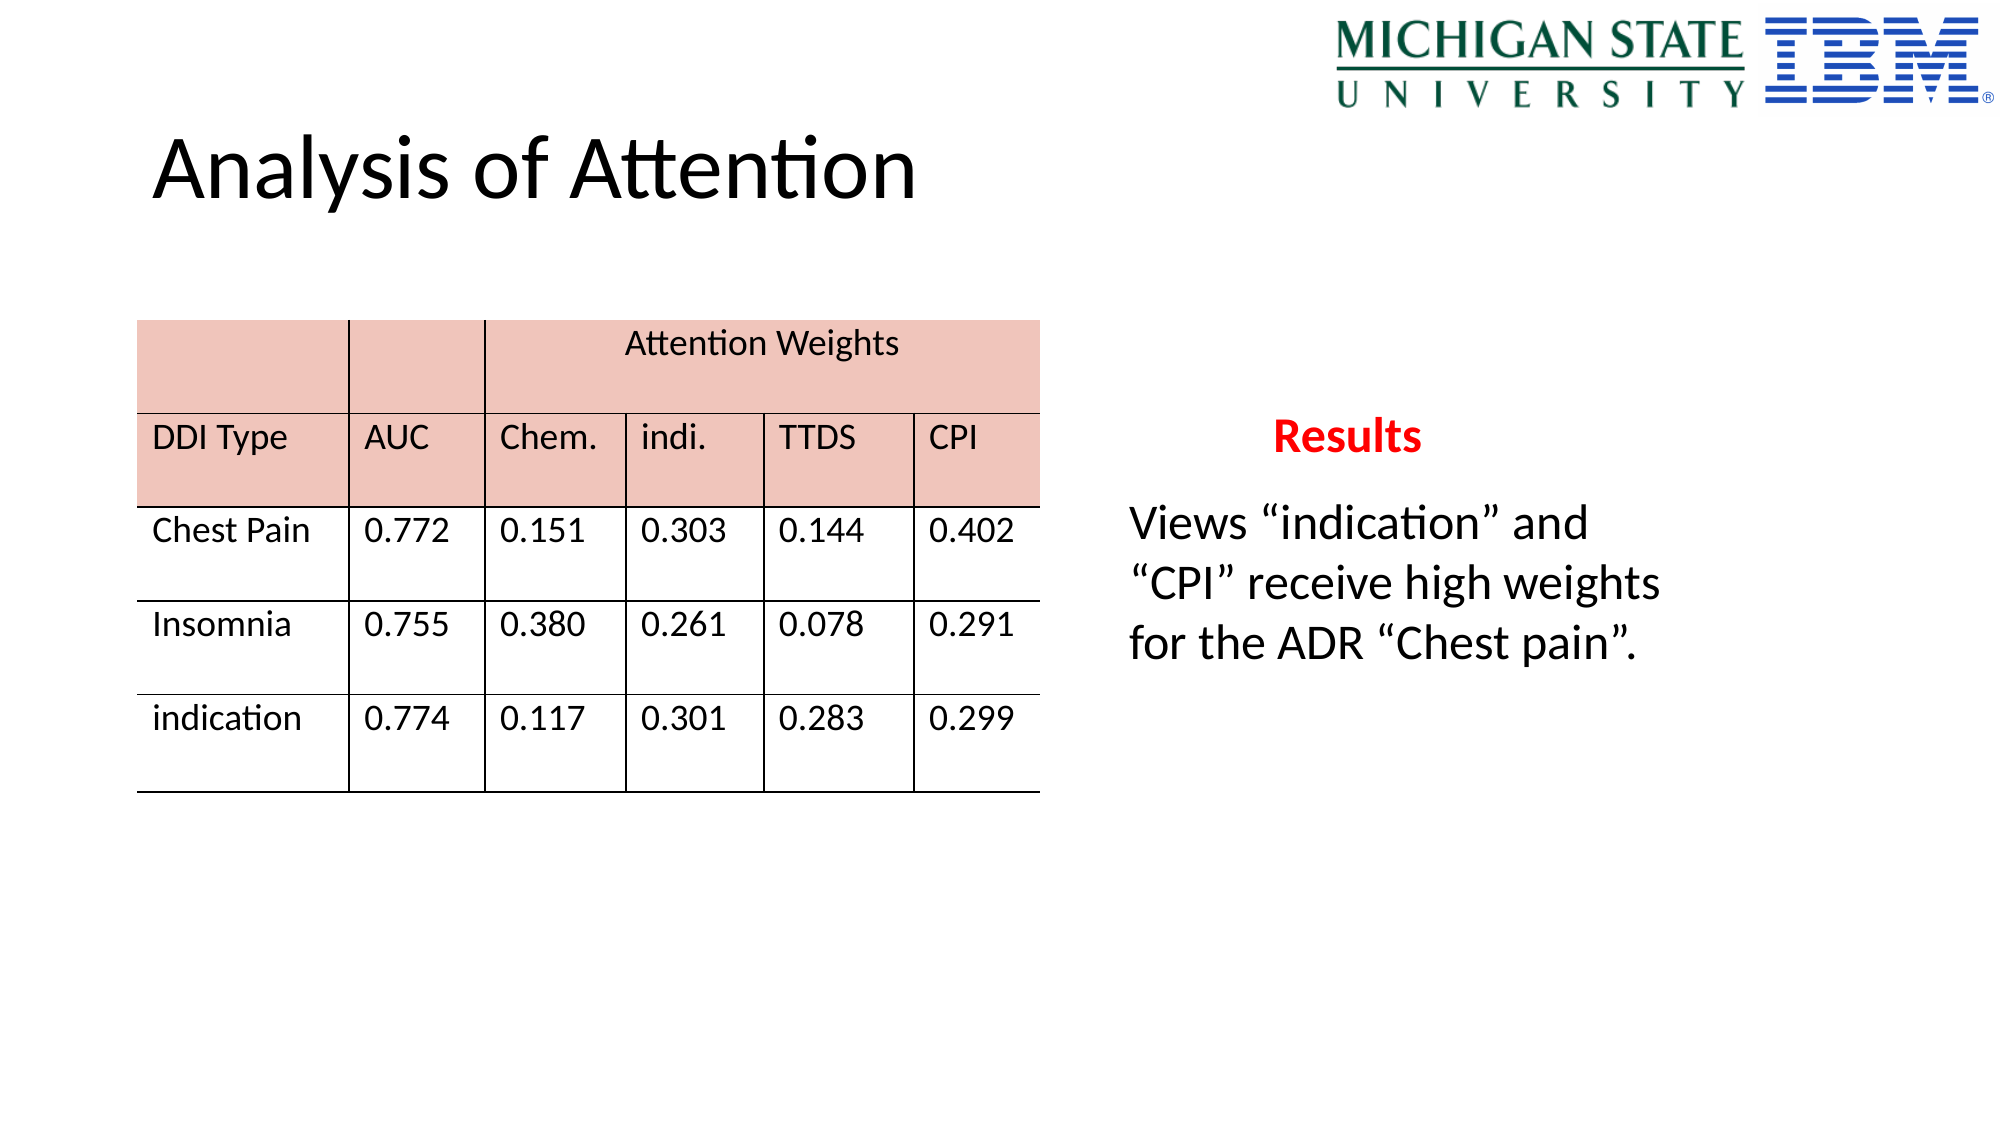

# Analysis of Attention
|  |  | Attention Weights |  |  |  |
| --- | --- | --- | --- | --- | --- |
| DDI Type | AUC | Chem. | indi. | TTDS | CPI |
| Chest Pain | 0.772 | 0.151 | 0.303 | 0.144 | 0.402 |
| Insomnia | 0.755 | 0.380 | 0.261 | 0.078 | 0.291 |
| indication | 0.774 | 0.117 | 0.301 | 0.283 | 0.299 |
Results
Views “indication” and “CPI” receive high weights for the ADR “Chest pain”.